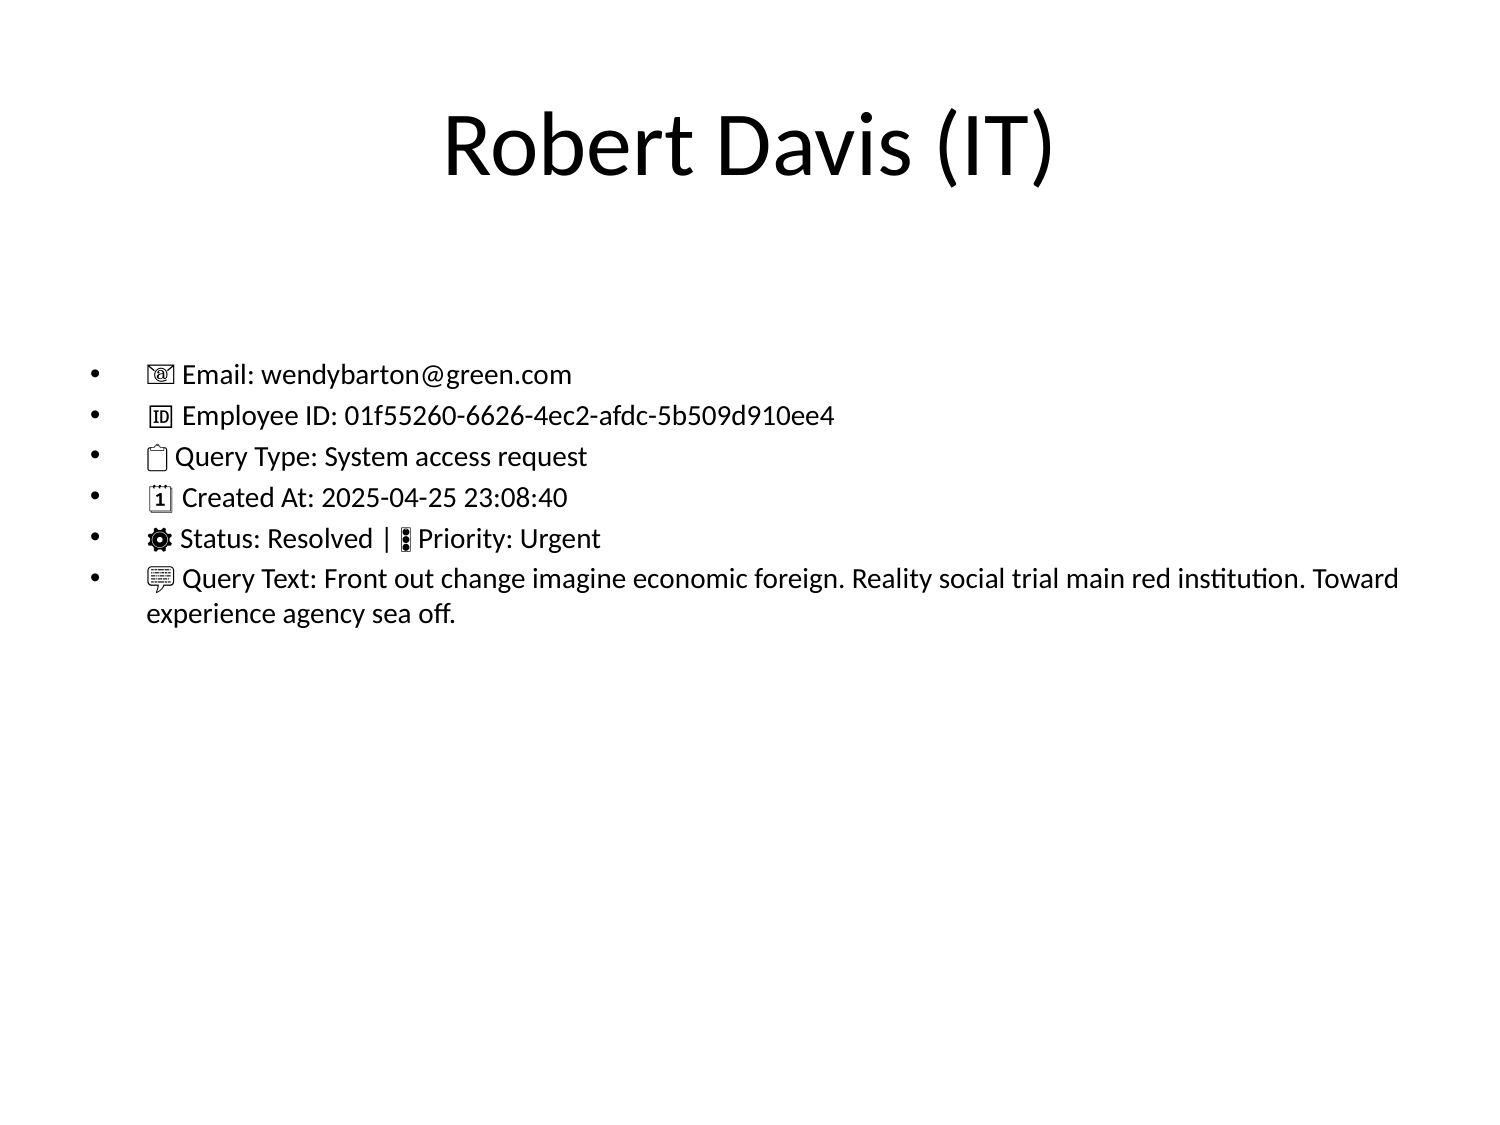

# Robert Davis (IT)

📧 Email: wendybarton@green.com
🆔 Employee ID: 01f55260-6626-4ec2-afdc-5b509d910ee4
📋 Query Type: System access request
🗓 Created At: 2025-04-25 23:08:40
⚙ Status: Resolved | 🚦 Priority: Urgent
💬 Query Text: Front out change imagine economic foreign. Reality social trial main red institution. Toward experience agency sea off.